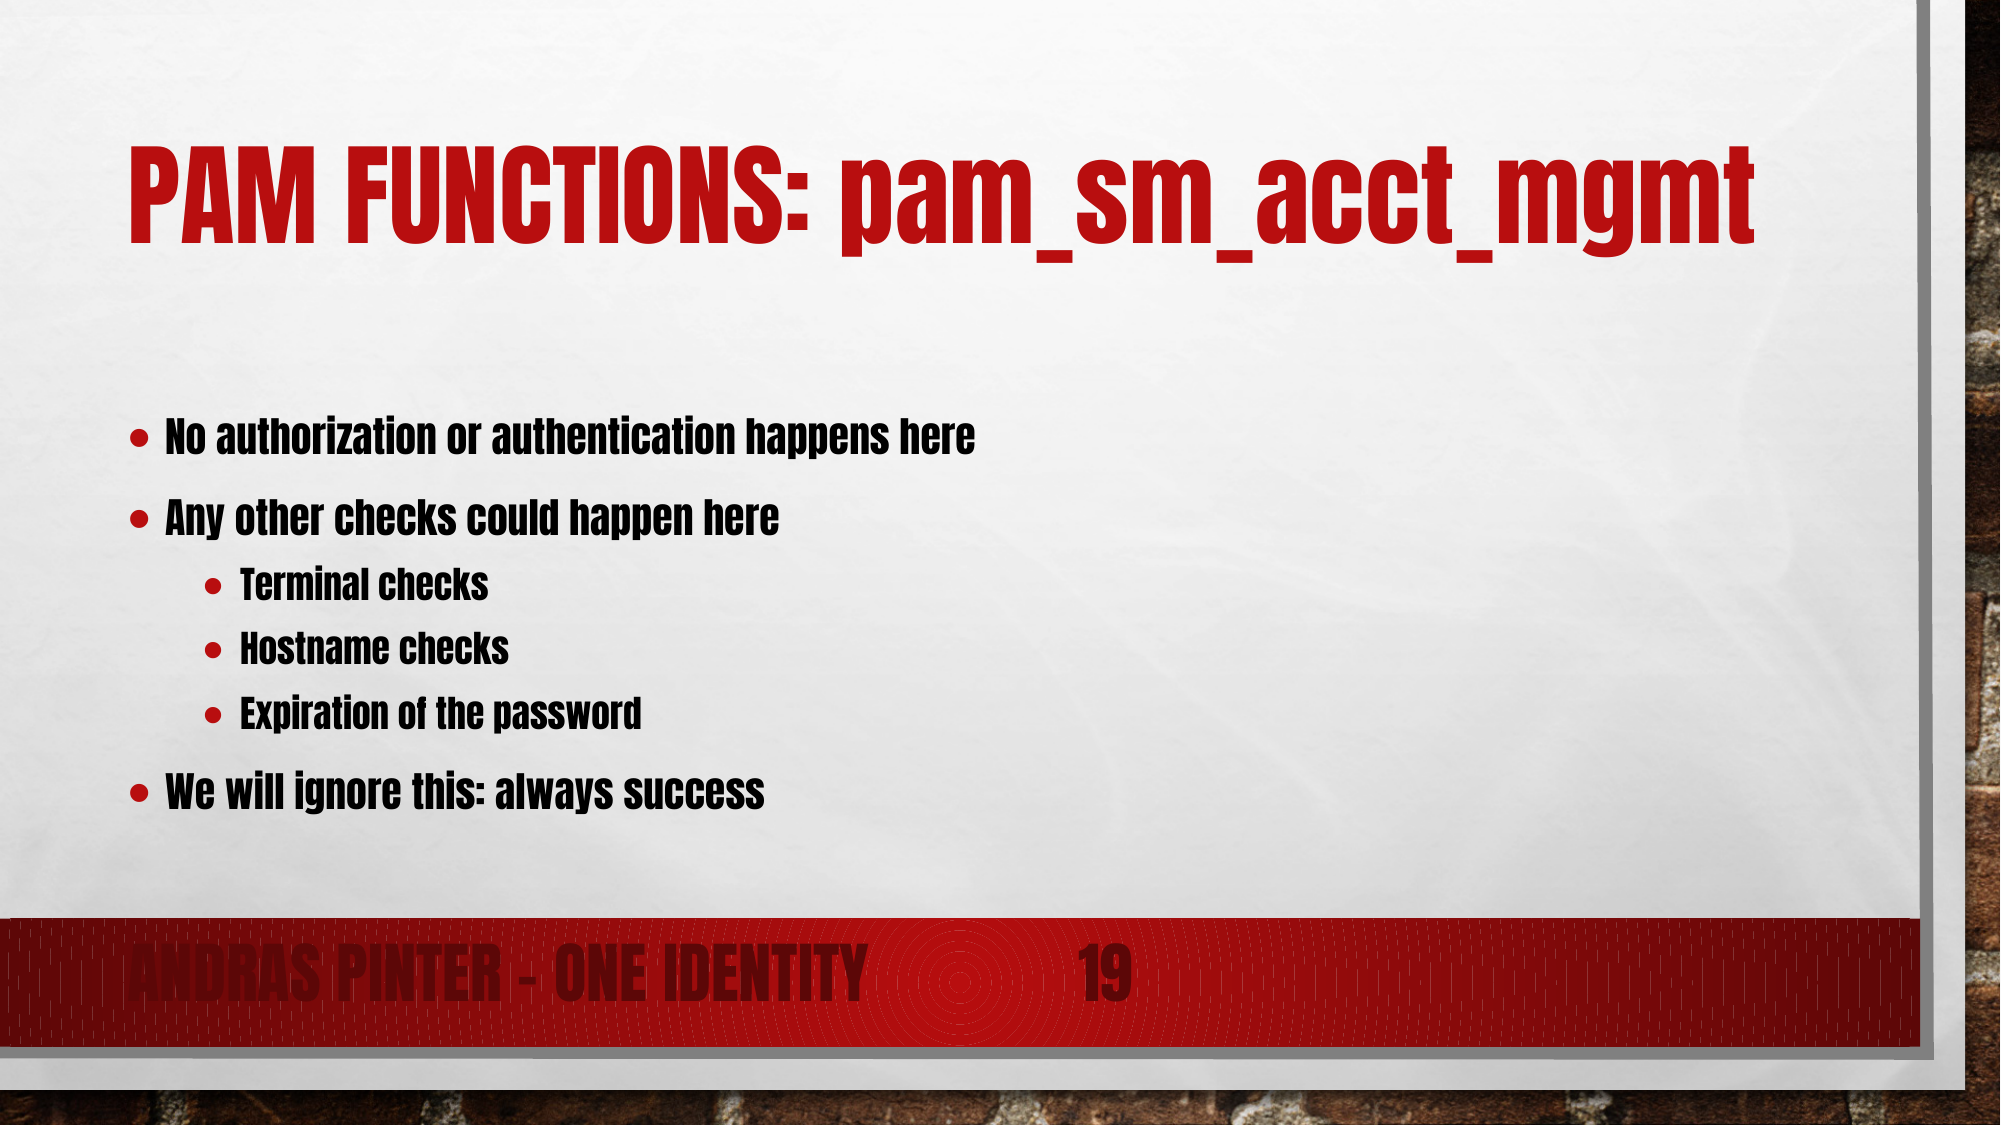

# Pam functions: pam_sm_acct_mgmt
No authorization or authentication happens here
Any other checks could happen here
Terminal checks
Hostname checks
Expiration of the password
We will ignore this: always success
Andras Pinter - One Identity
19